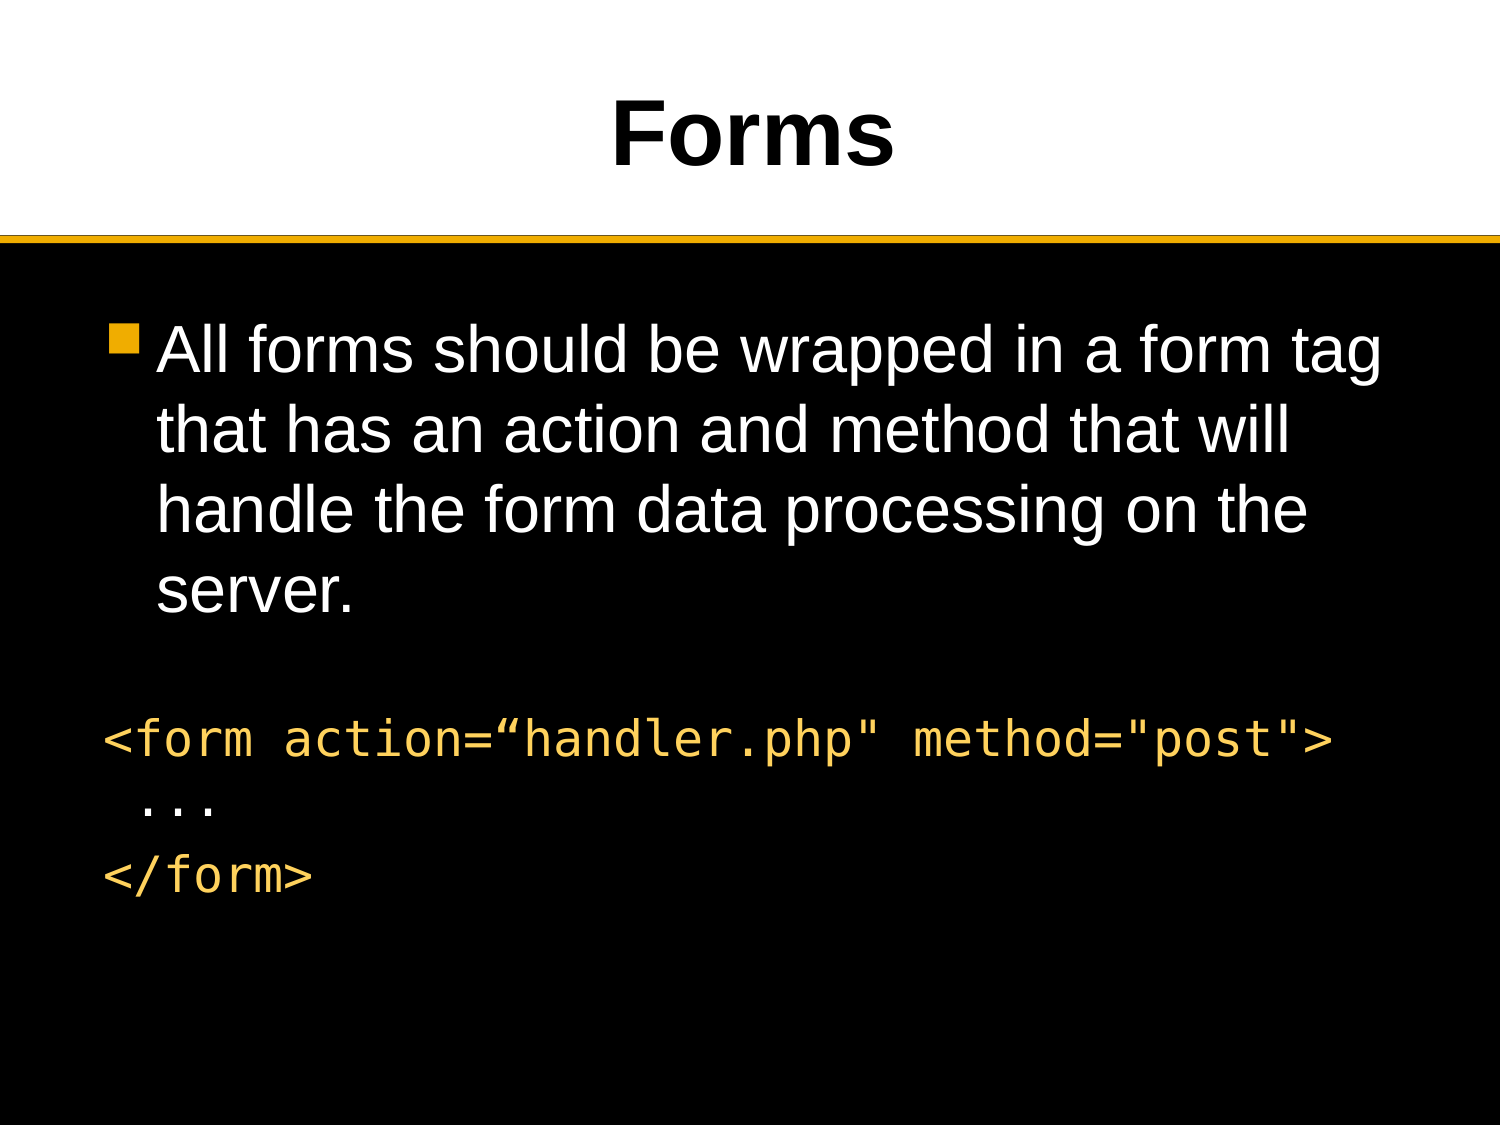

# Forms
All forms should be wrapped in a form tag that has an action and method that will handle the form data processing on the server.

<form action=“handler.php" method="post">
 ...
</form>